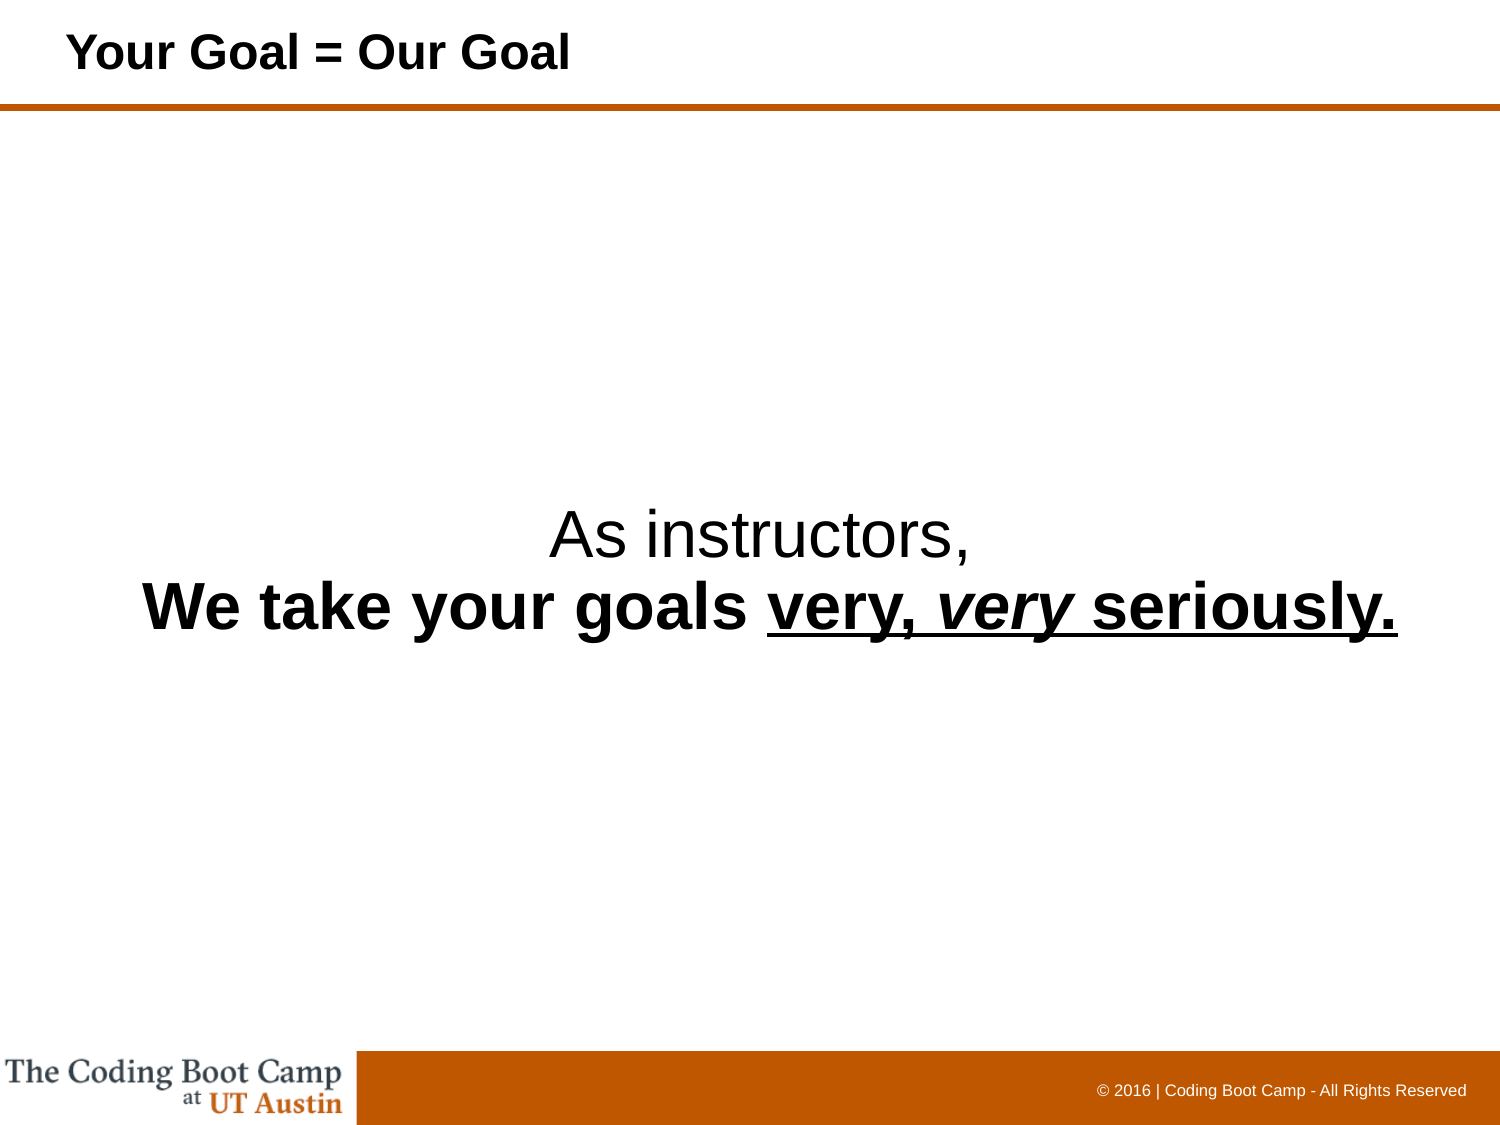

# Your Goal = Our Goal

As instructors,
We take your goals very, very seriously.